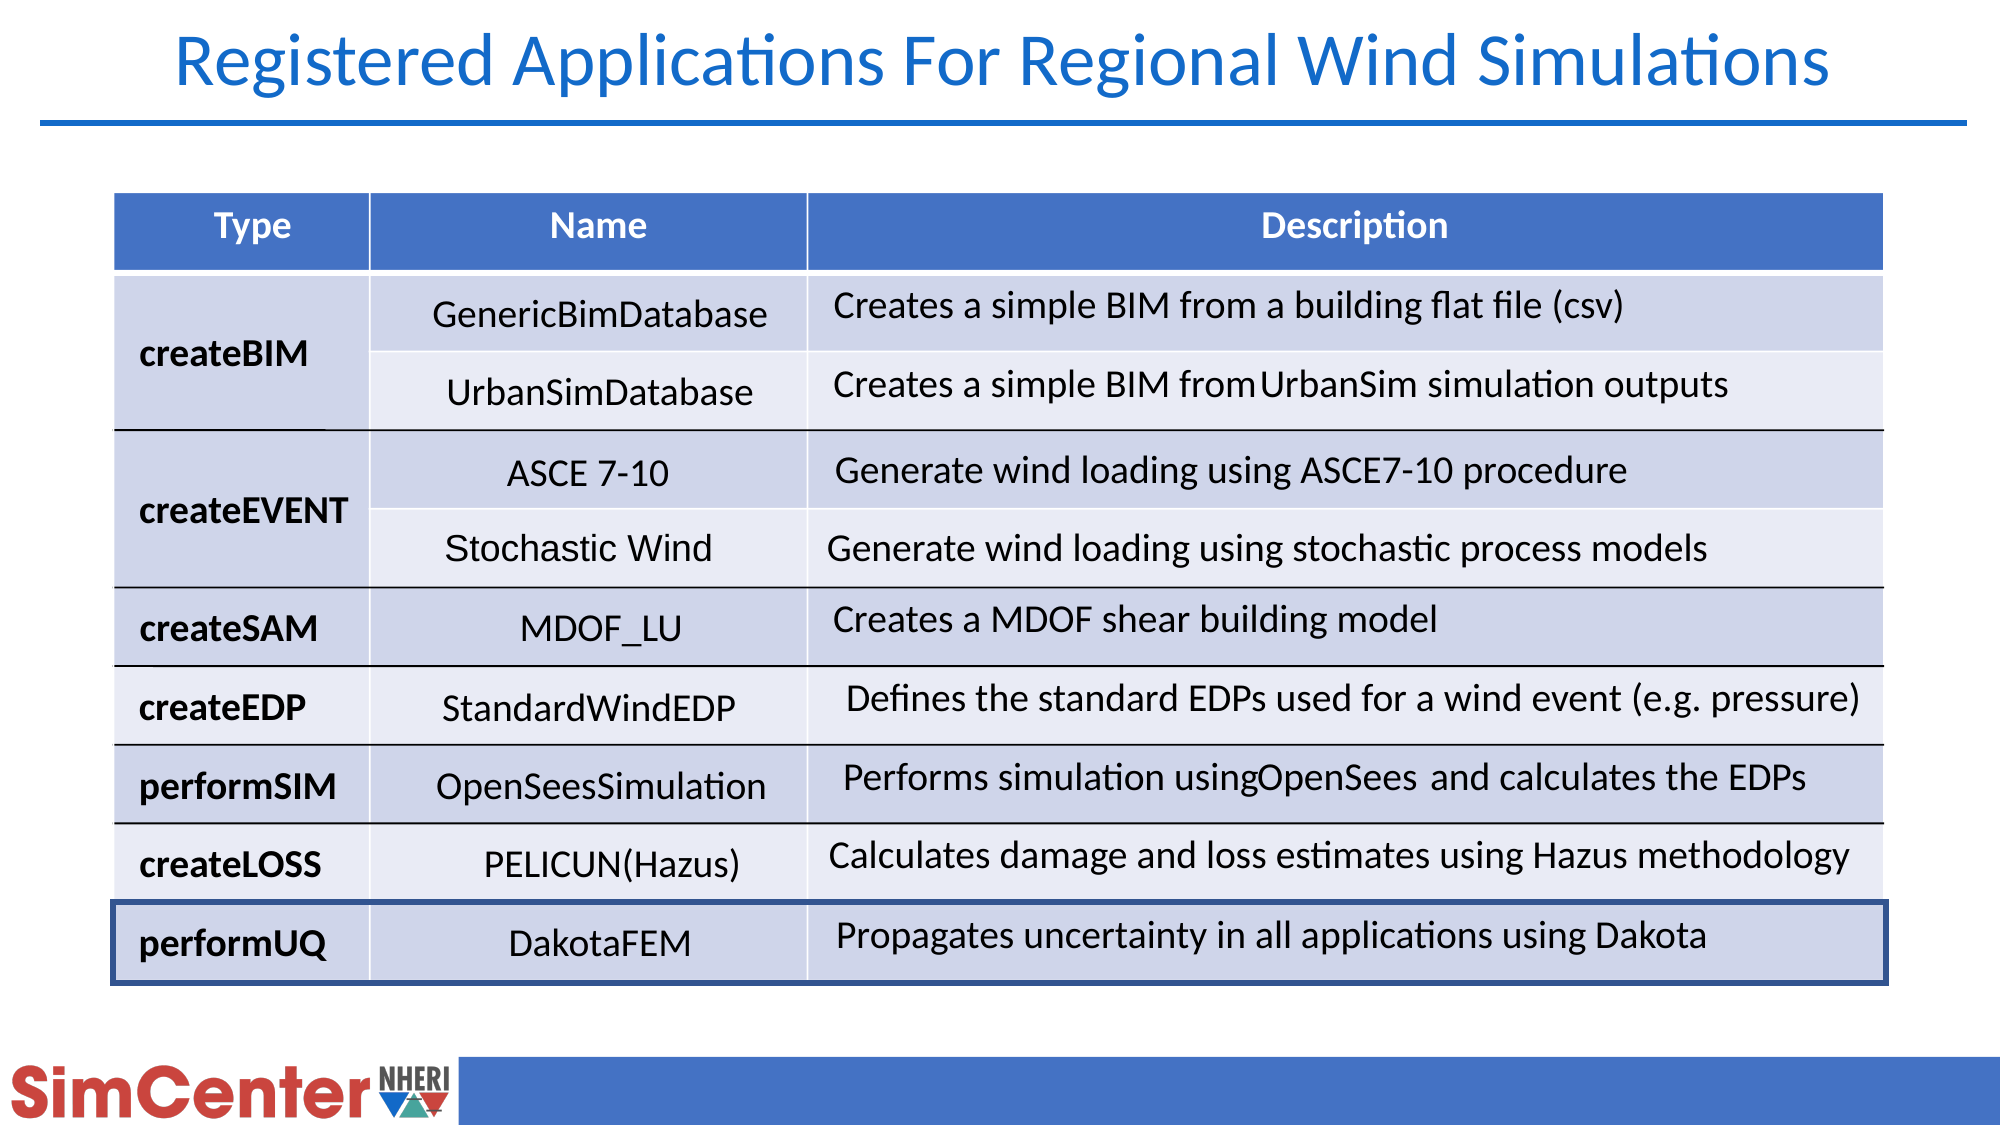

# Registered Applications For Regional Wind Simulations

Type
Name
Description

Creates a simple BIM from a building flat file (csv)
GenericBimDatabase
createBIM

Creates a simple BIM from
UrbanSim
simulation outputs
UrbanSimDatabase

Generate wind loading using ASCE7-10 procedure
ASCE 7-10
createEVENT

Generate wind loading using stochastic process models
Stochastic Wind

Creates a MDOF shear building model
createSAM
MDOF_LU

Defines the standard EDPs used for a wind event (e.g. pressure)
createEDP
StandardWindEDP

Performs simulation using
OpenSees
and calculates the EDPs
performSIM
OpenSeesSimulation

Calculates damage and loss estimates using Hazus methodology
createLOSS
PELICUN(Hazus)

Propagates uncertainty in all applications using Dakota
performUQ
DakotaFEM